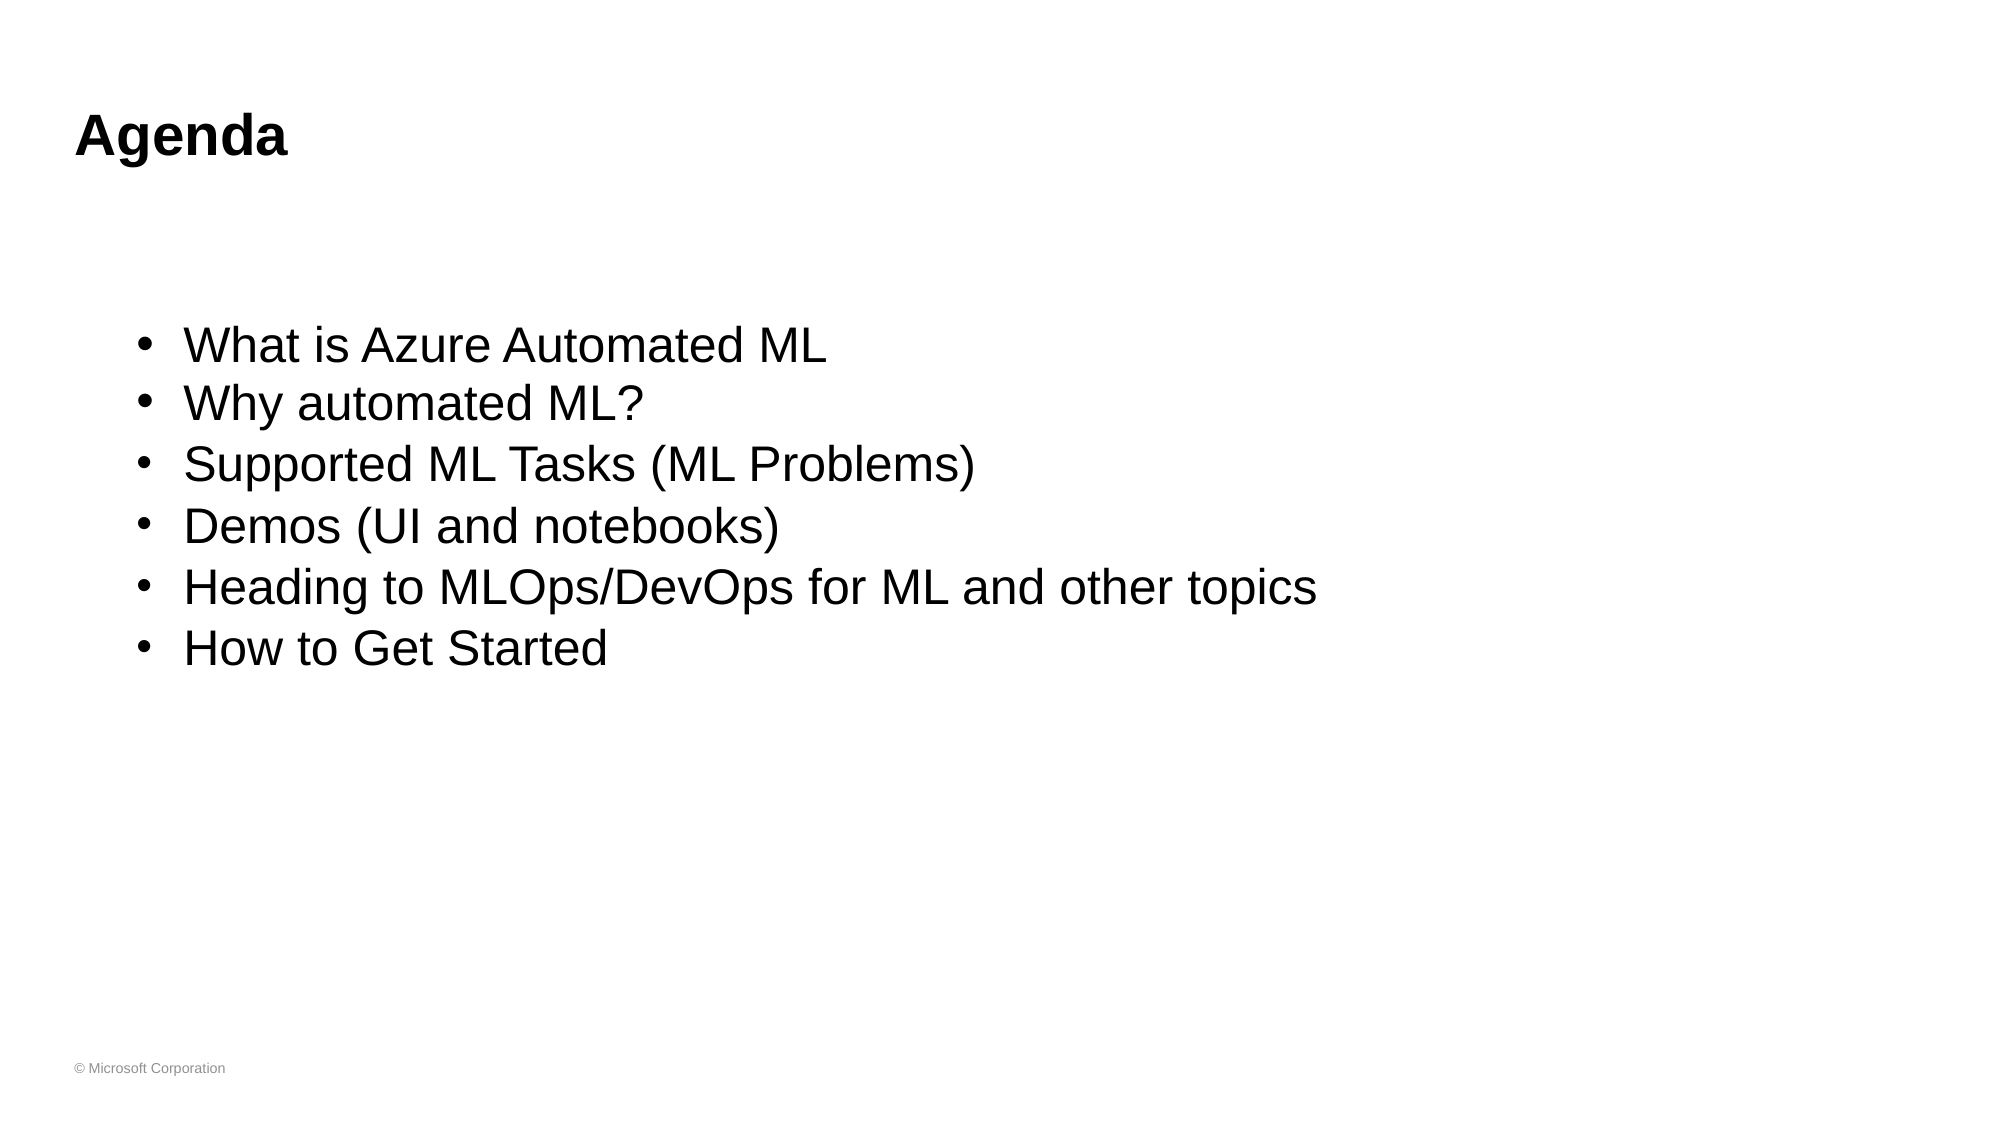

# Agenda

What is Azure Automated ML
Why automated ML?
Supported ML Tasks (ML Problems)
Demos (UI and notebooks)
Heading to MLOps/DevOps for ML and other topics
How to Get Started
© Microsoft Corporation